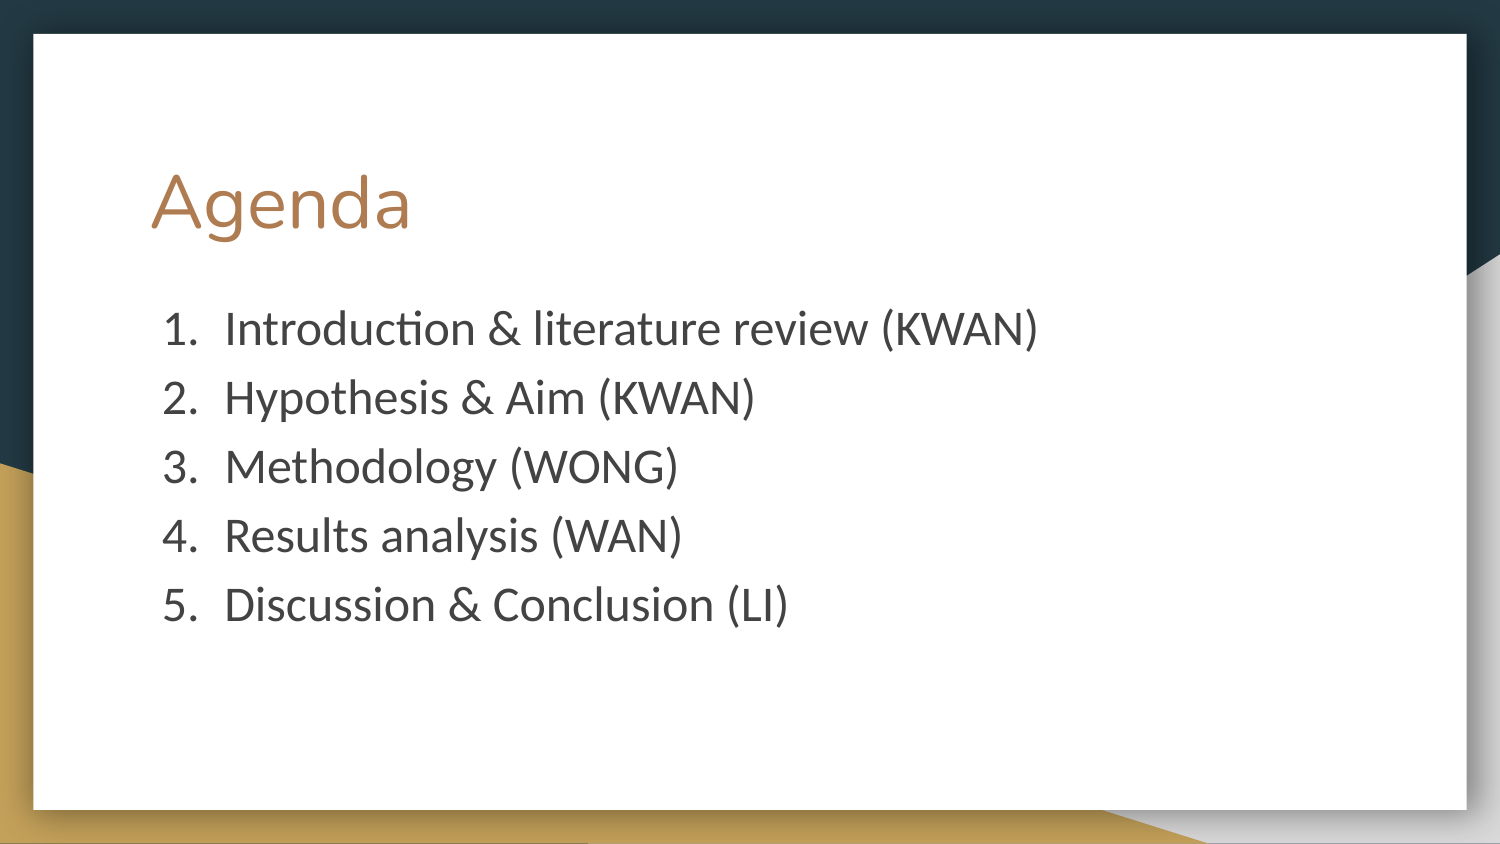

# Agenda
Introduction & literature review (KWAN)
Hypothesis & Aim (KWAN)
Methodology (WONG)
Results analysis (WAN)
Discussion & Conclusion (LI)